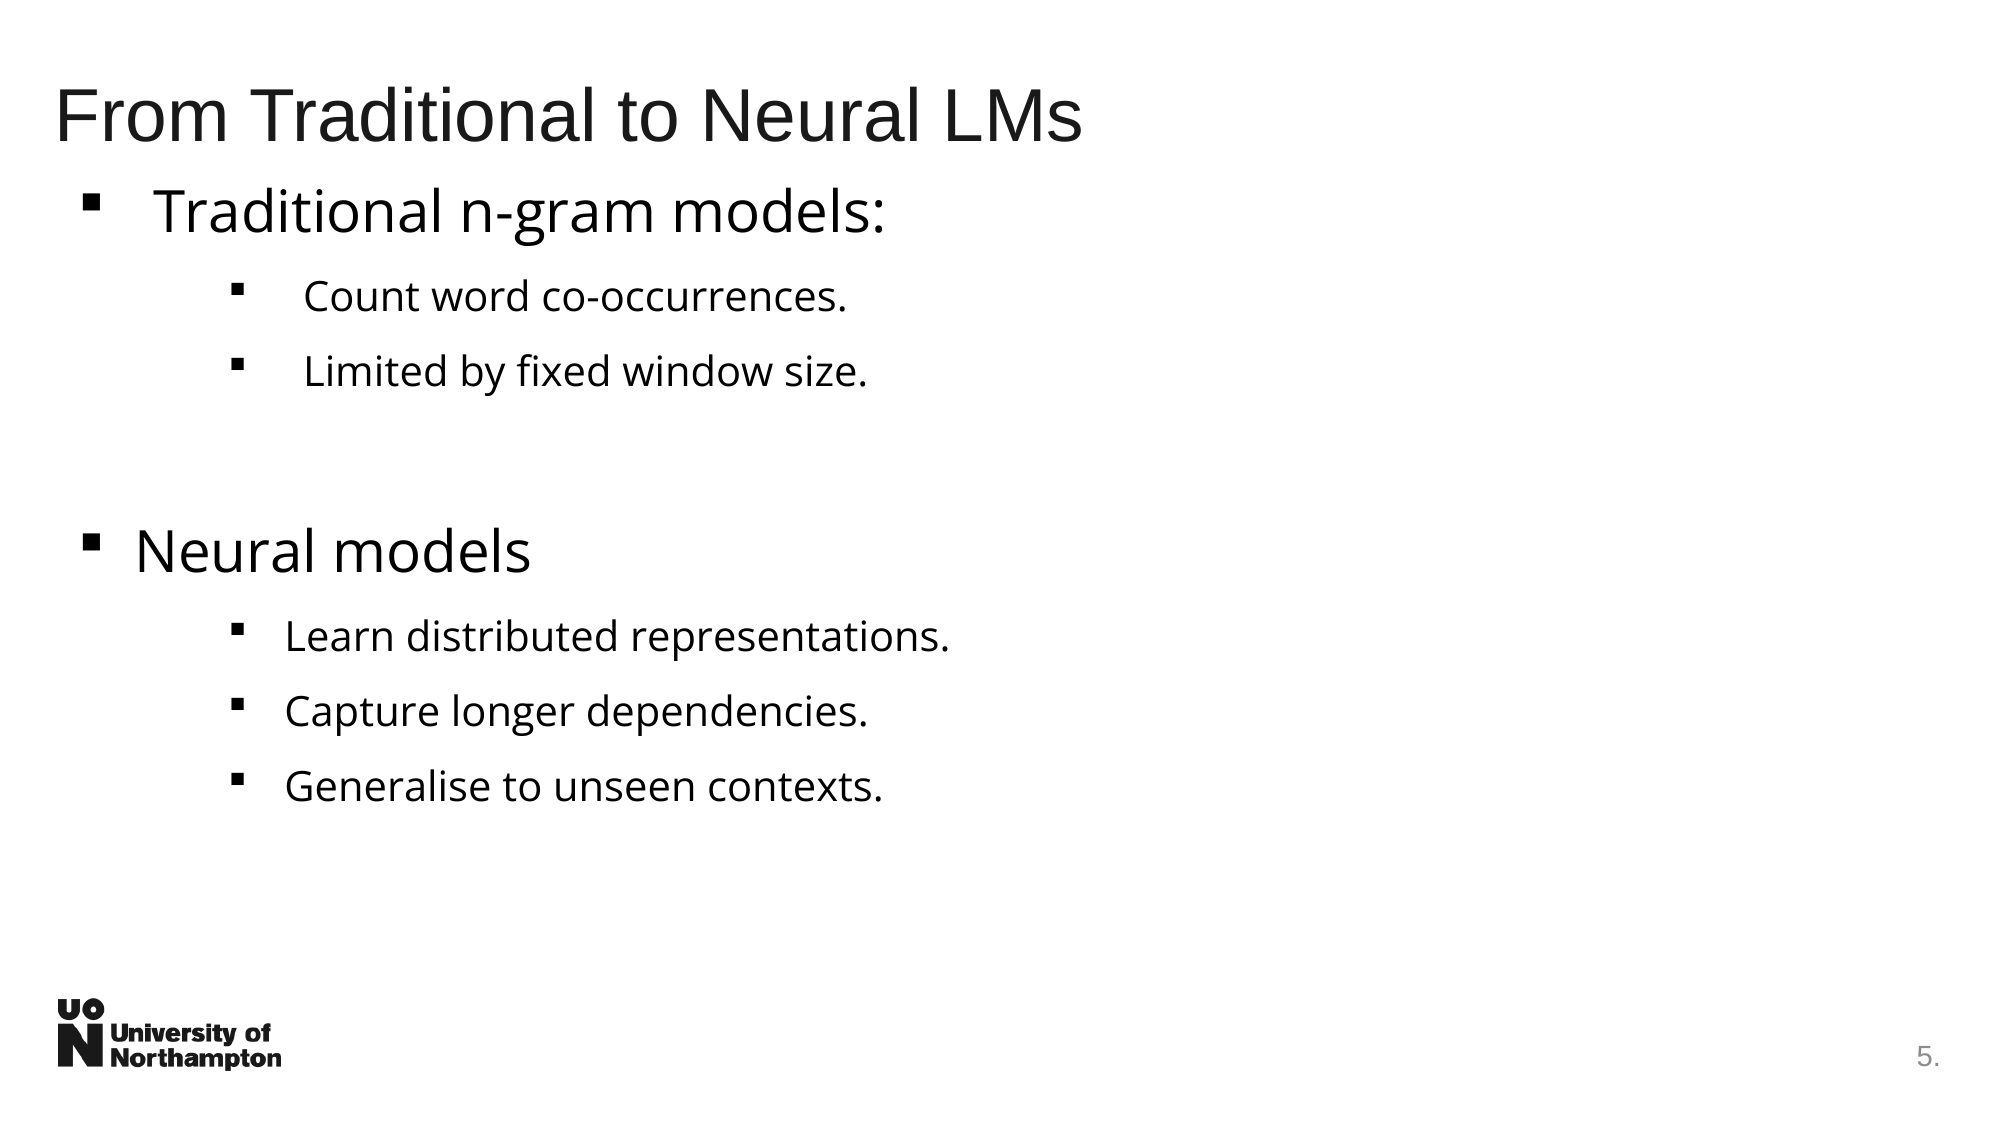

# From Traditional to Neural LMs
Traditional n-gram models:
Count word co-occurrences.
Limited by fixed window size.

Neural models
Learn distributed representations.
Capture longer dependencies.
Generalise to unseen contexts.
5.